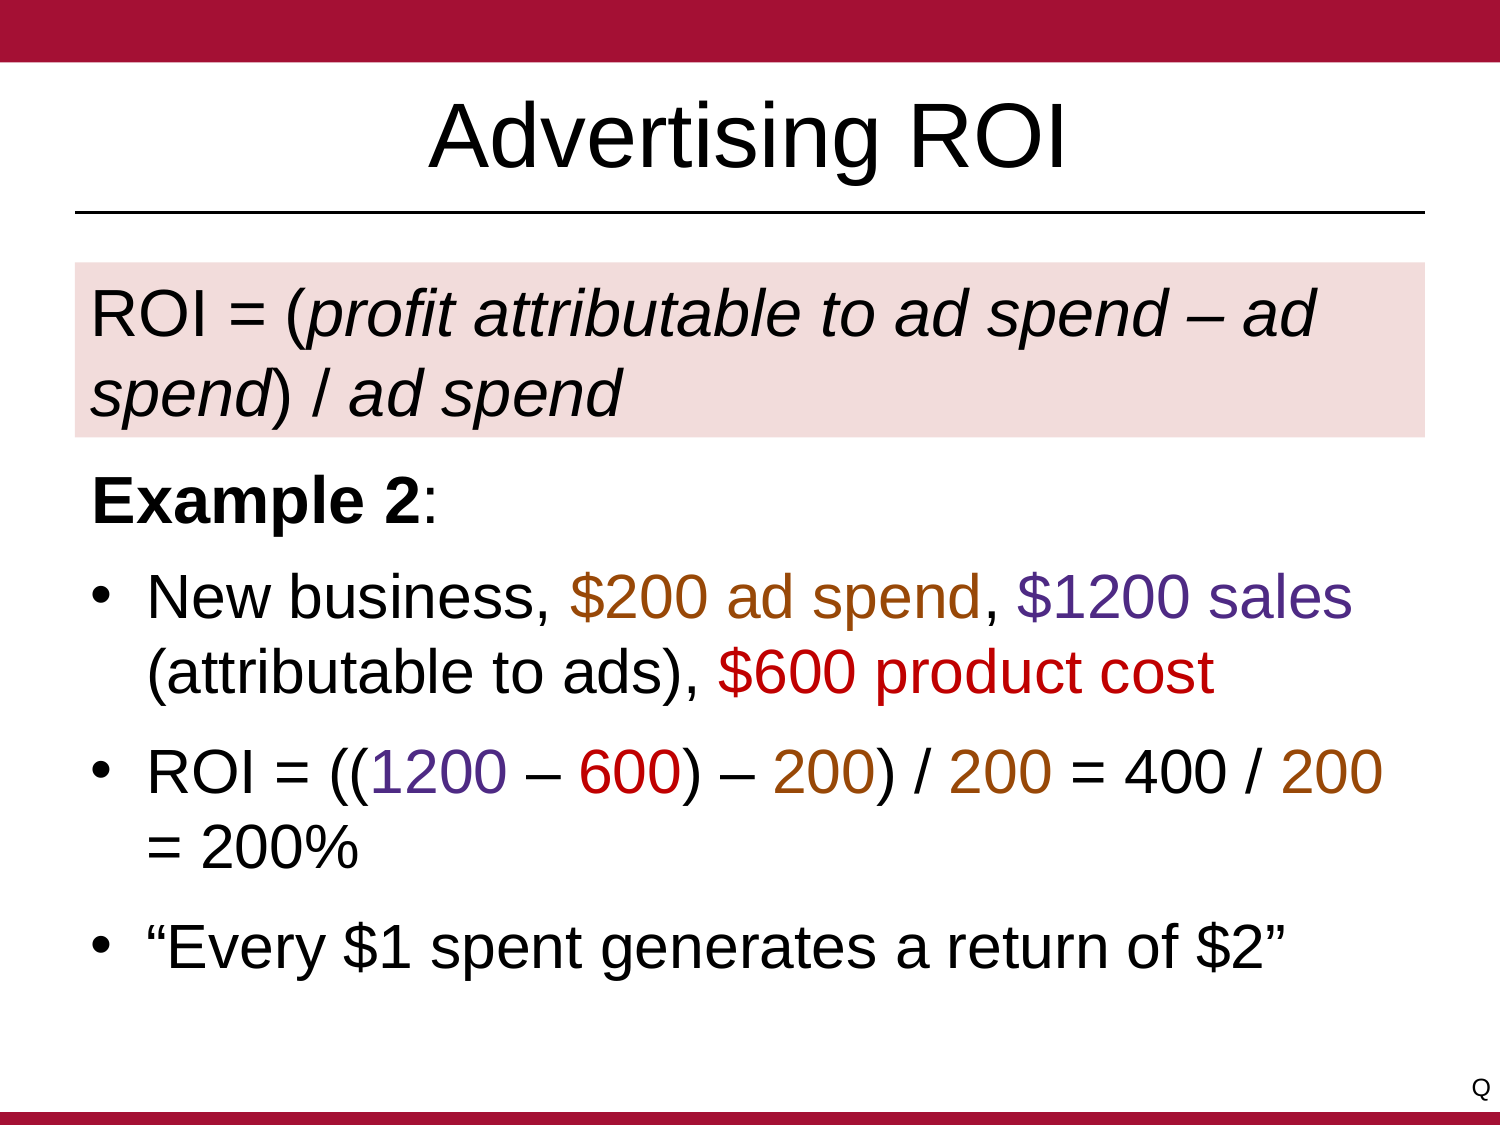

# Advertising ROI

ROI = (profit attributable to ad spend – ad spend) / ad spend

Example 2:
New business, $200 ad spend, $1200 sales (attributable to ads), $600 product cost
ROI = ((1200 – 600) – 200) / 200 = 400 / 200 = 200%
“Every $1 spent generates a return of $2”
Q